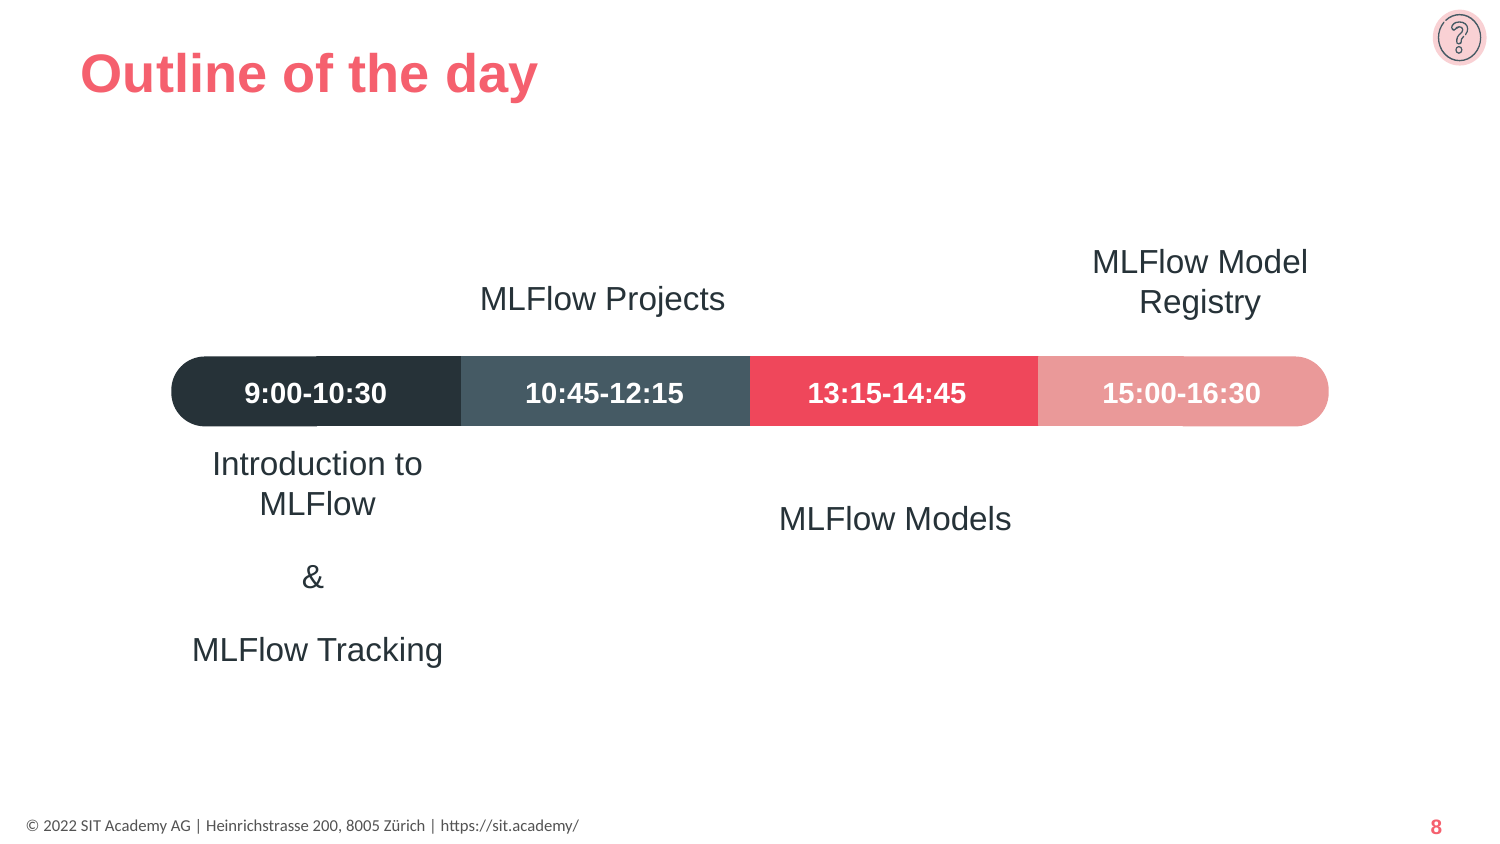

# Outline of the day
MLFlow Model Registry
MLFlow Projects
13:15-14:45
9:00-10:30
10:45-12:15
15:00-16:30

Introduction to MLFlow
&
MLFlow Tracking
MLFlow Models
8